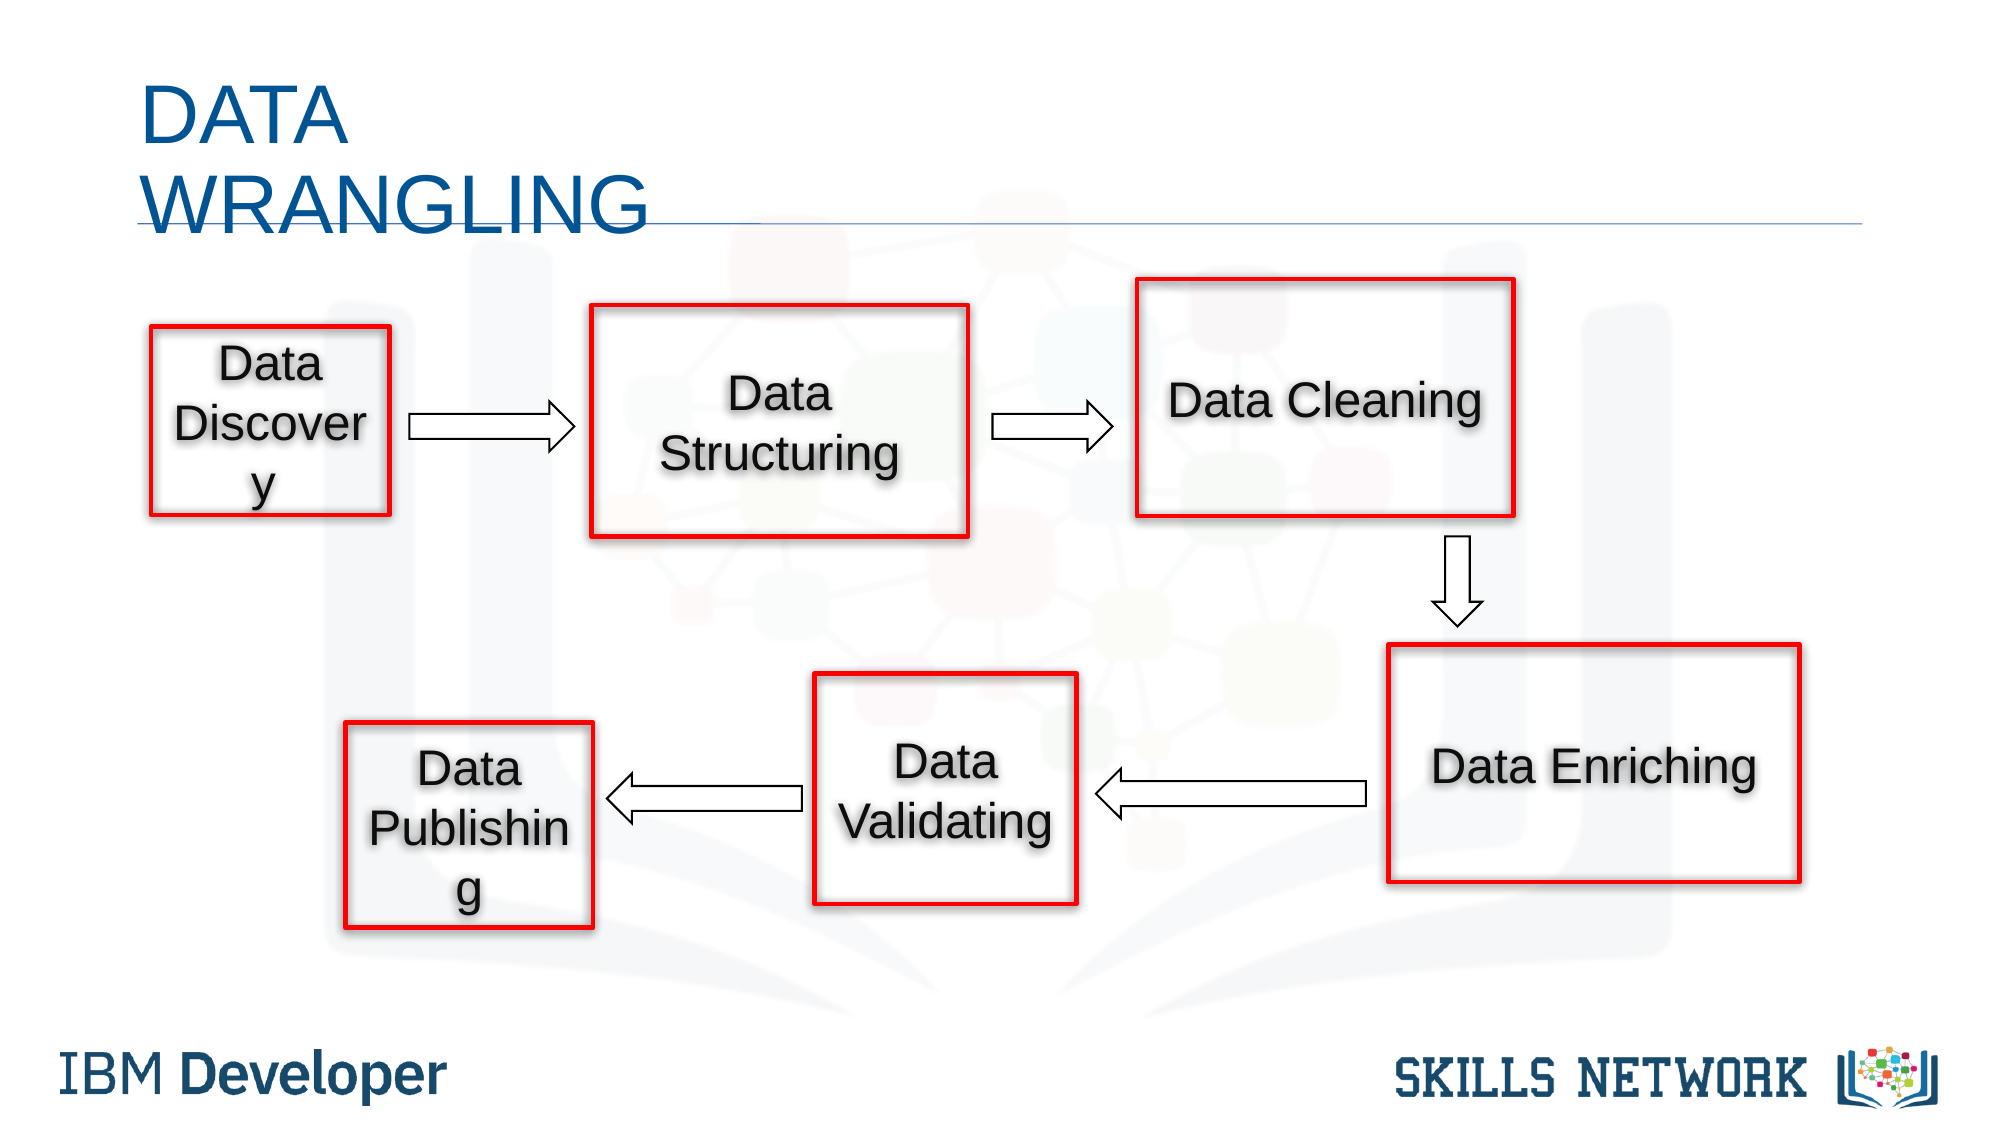

# DATA WRANGLING
Data Cleaning
Data Structuring
Data Discovery

Data Enriching
Data Validating
Data Publishing